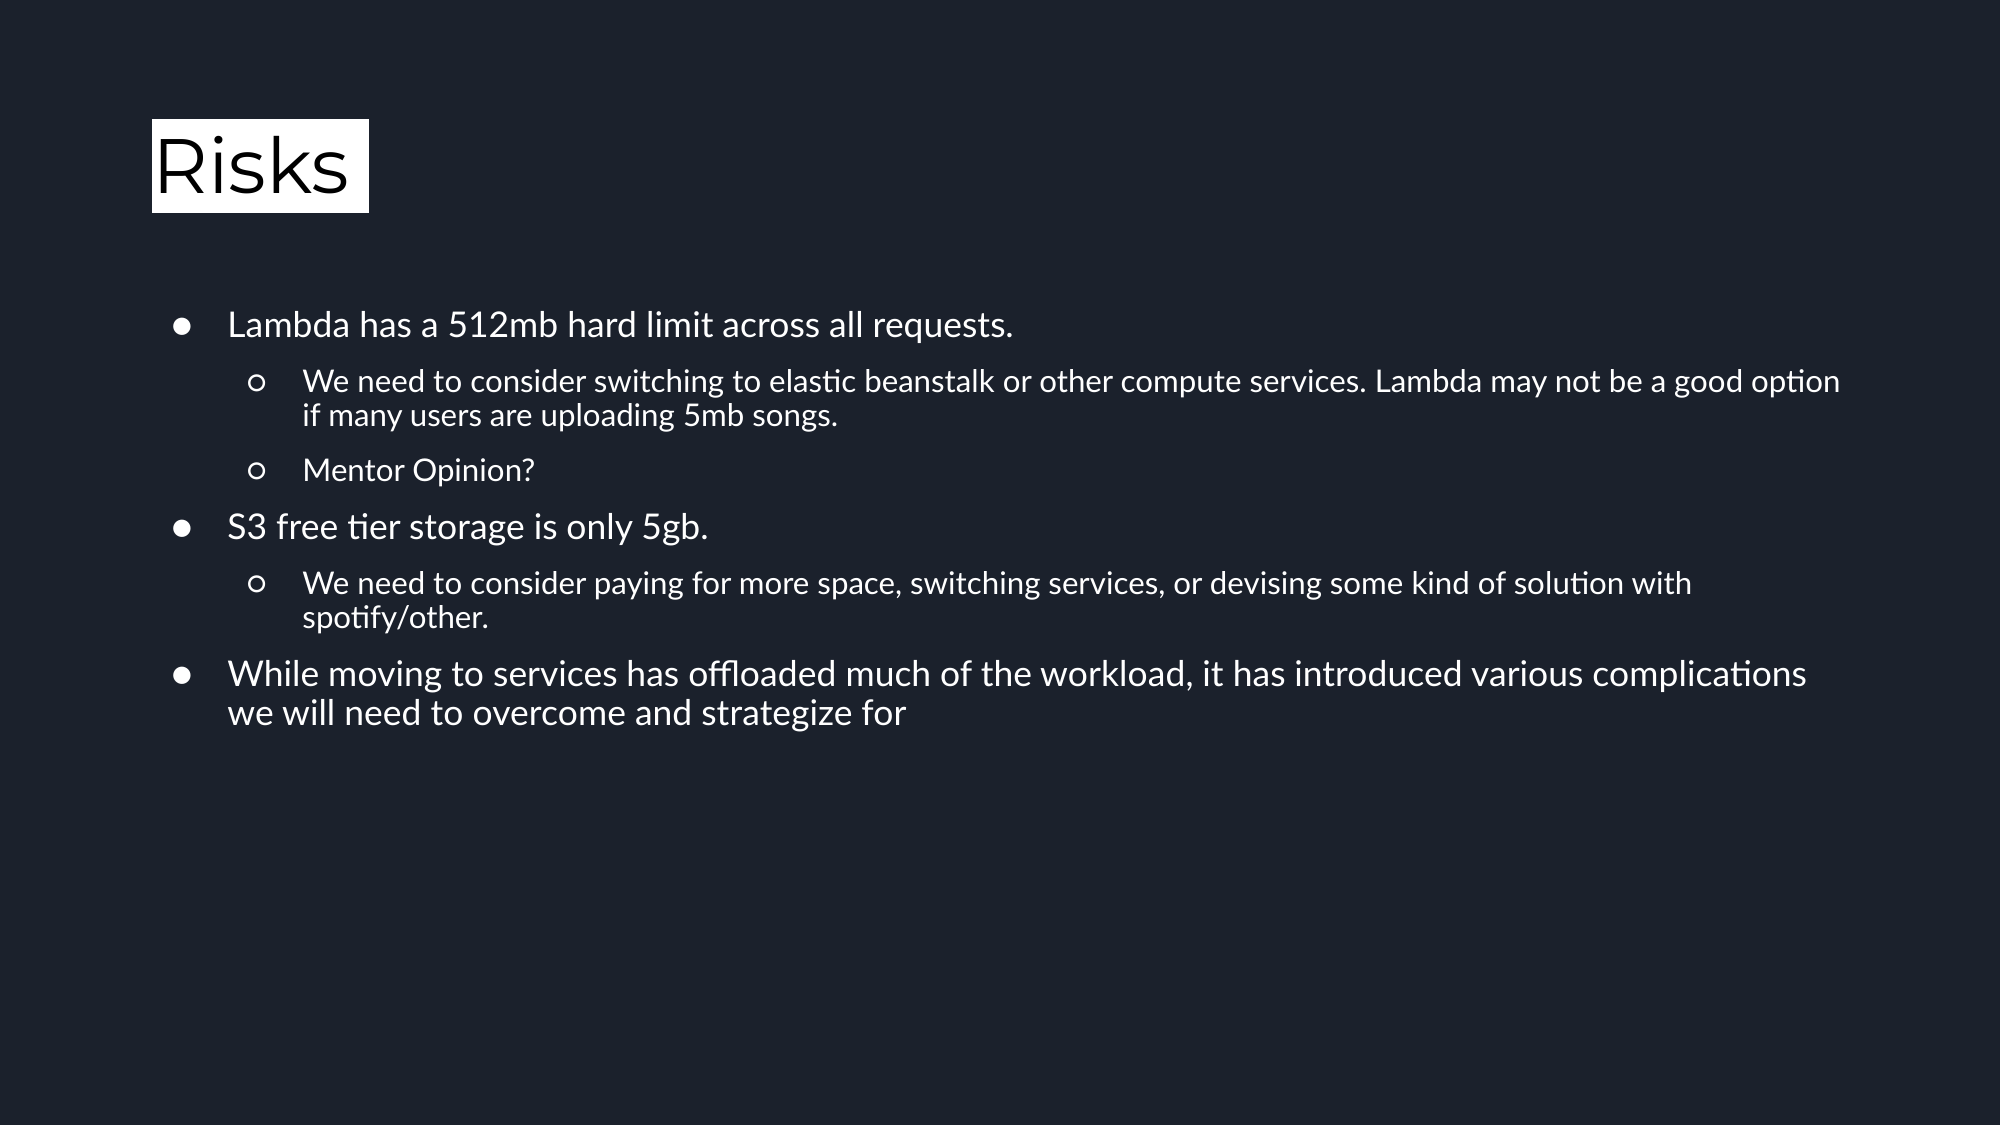

# Risks
Lambda has a 512mb hard limit across all requests.
We need to consider switching to elastic beanstalk or other compute services. Lambda may not be a good option if many users are uploading 5mb songs.
Mentor Opinion?
S3 free tier storage is only 5gb.
We need to consider paying for more space, switching services, or devising some kind of solution with spotify/other.
While moving to services has offloaded much of the workload, it has introduced various complications we will need to overcome and strategize for